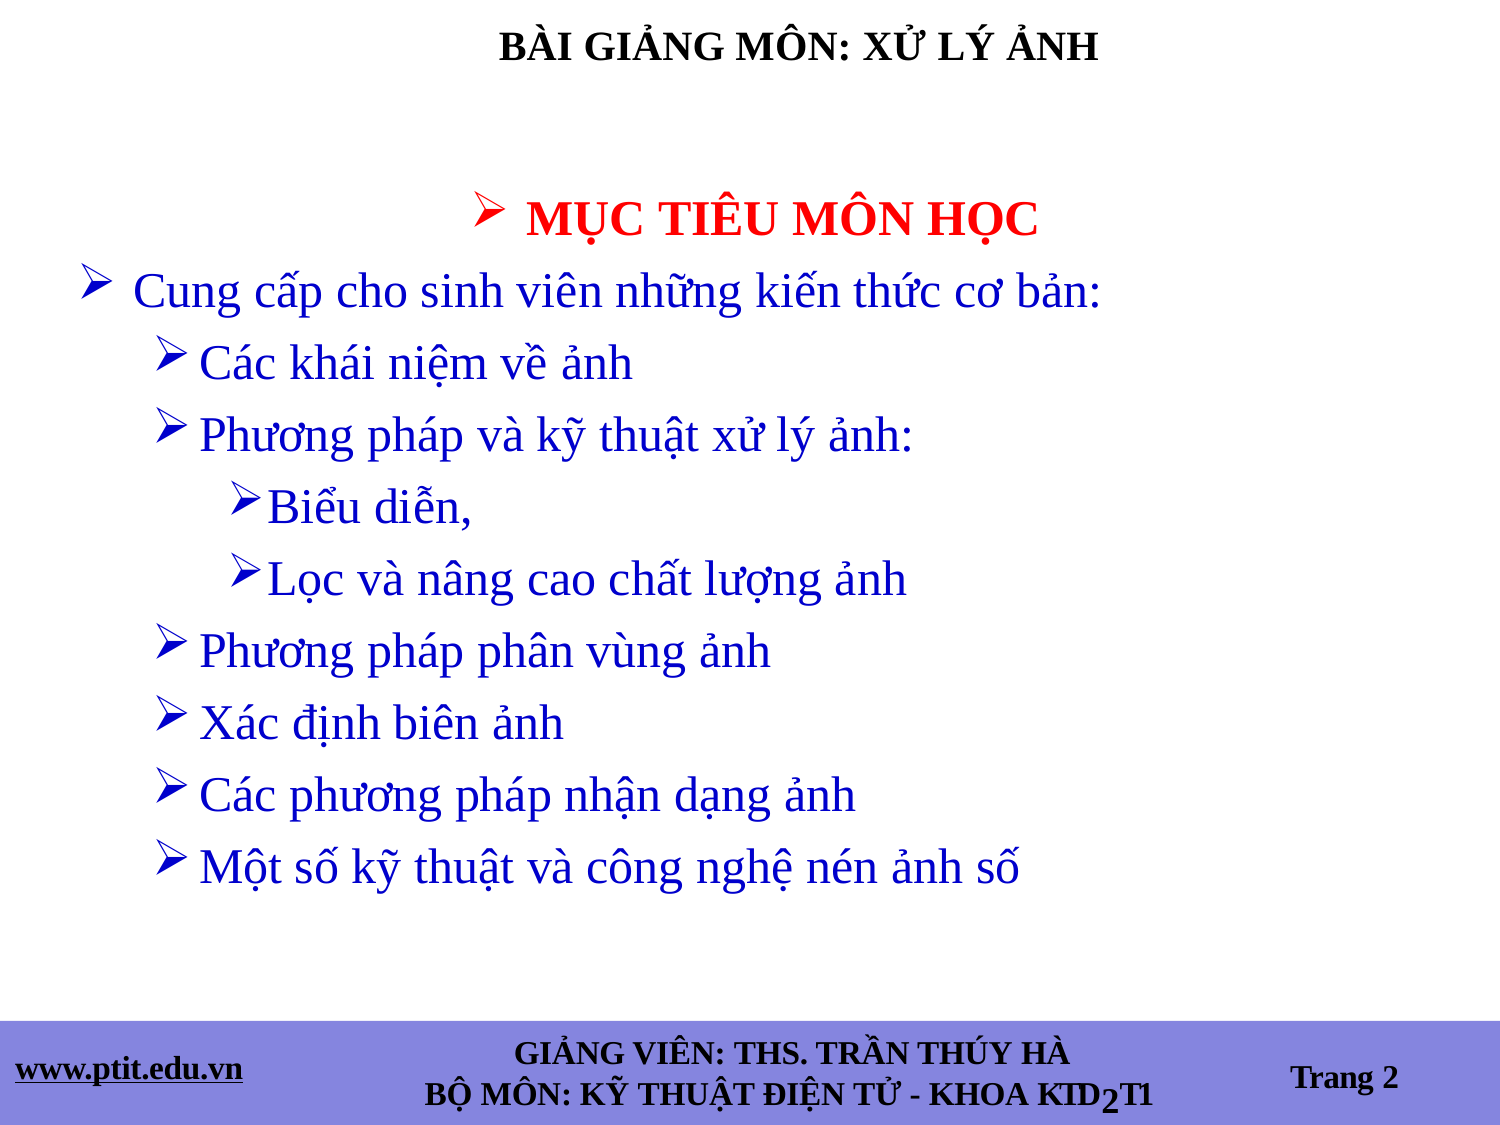

BÀI GIẢNG MÔN: XỬ LÝ ẢNH

MỤC TIÊU MÔN HỌC
Cung cấp cho sinh viên những kiến thức cơ bản:
Các khái niệm về ảnh
Phương pháp và kỹ thuật xử lý ảnh:
Biểu diễn,
Lọc và nâng cao chất lượng ảnh
Phương pháp phân vùng ảnh
Xác định biên ảnh
Các phương pháp nhận dạng ảnh
Một số kỹ thuật và công nghệ nén ảnh số

GIẢNG VIÊN: THS. TRẦN THÚY HÀ
www.ptit.edu.vn
Trang 2
BỘ MÔN: KỸ THUẬT ĐIỆN TỬ - KHOA KTD2T1